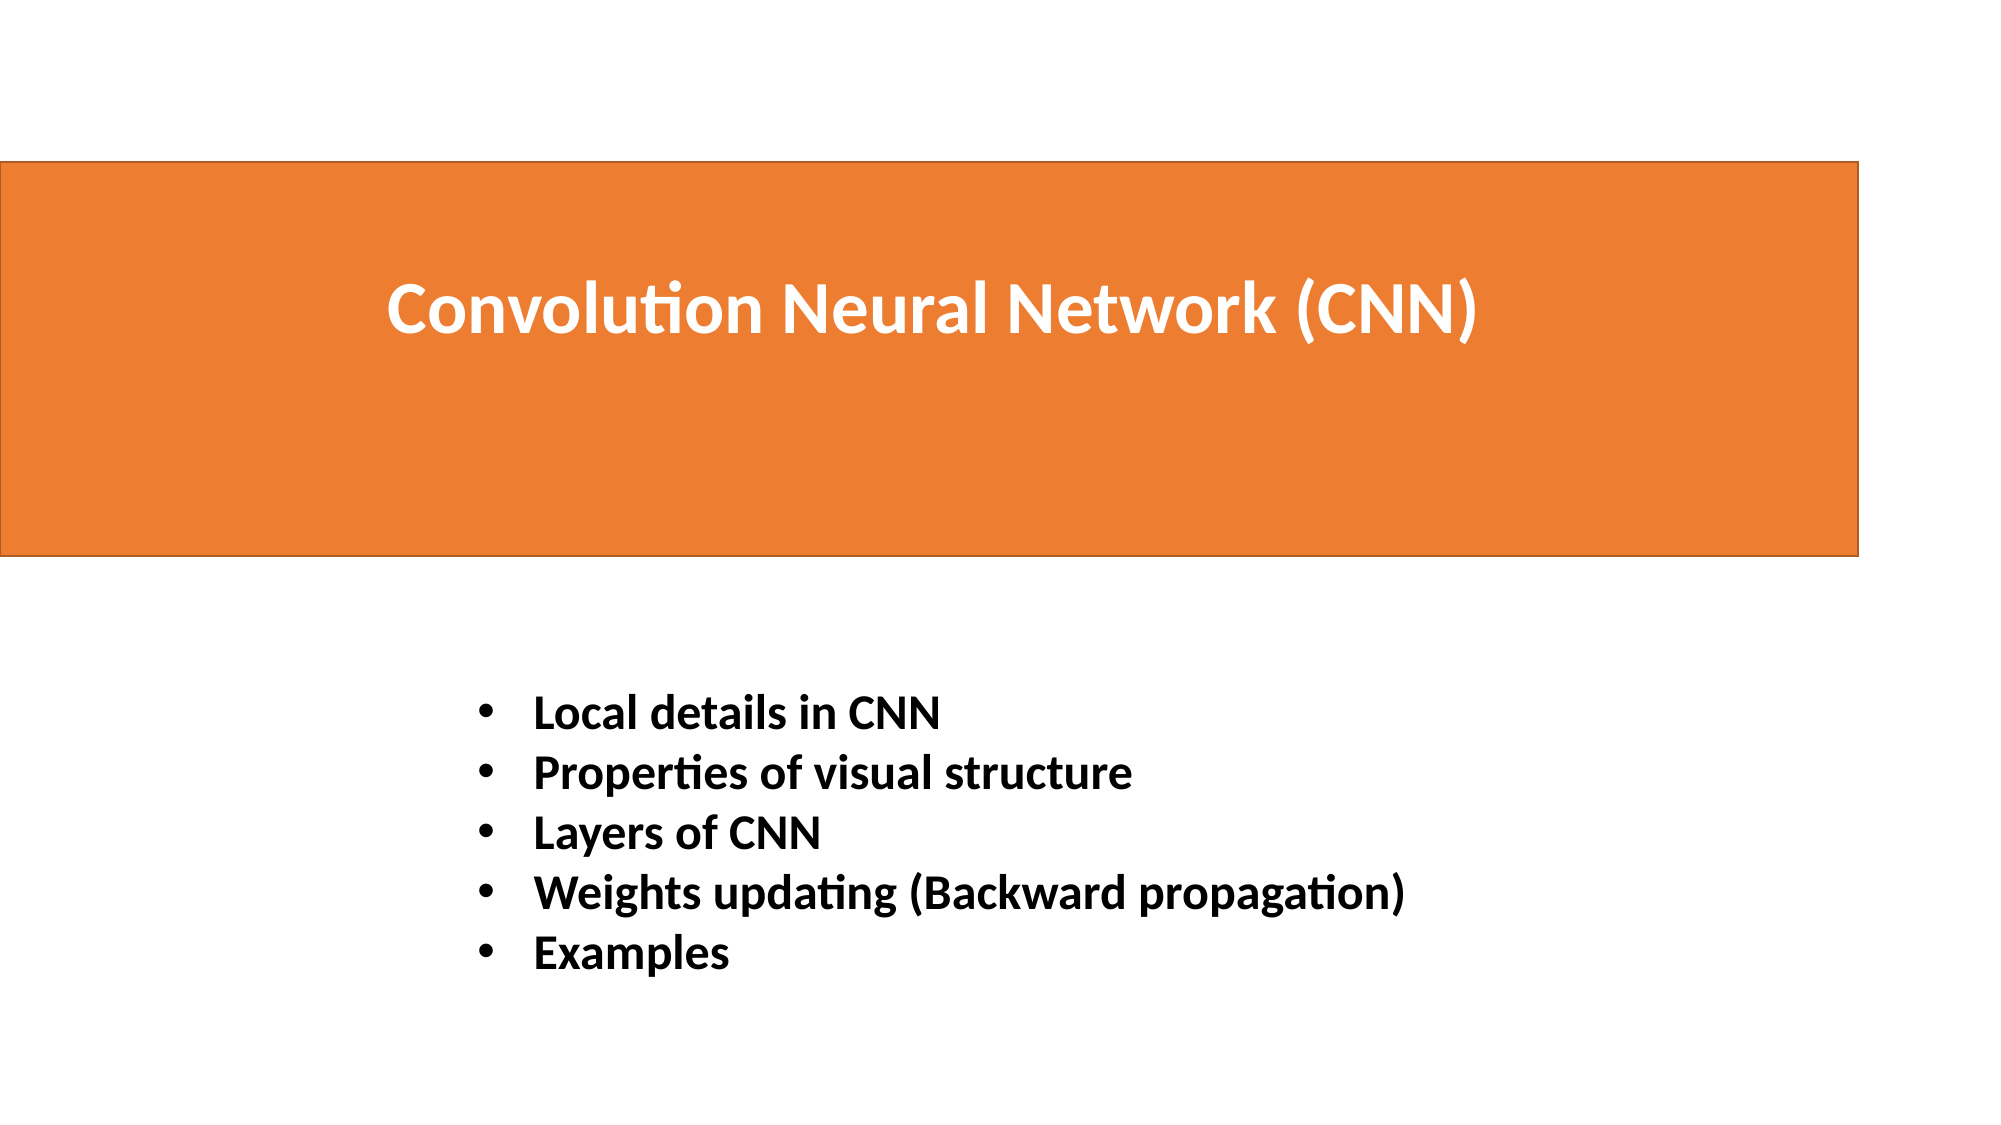

Convolution Neural Network (CNN)

Local details in CNN
Properties of visual structure
Layers of CNN
Weights updating (Backward propagation)
Examples